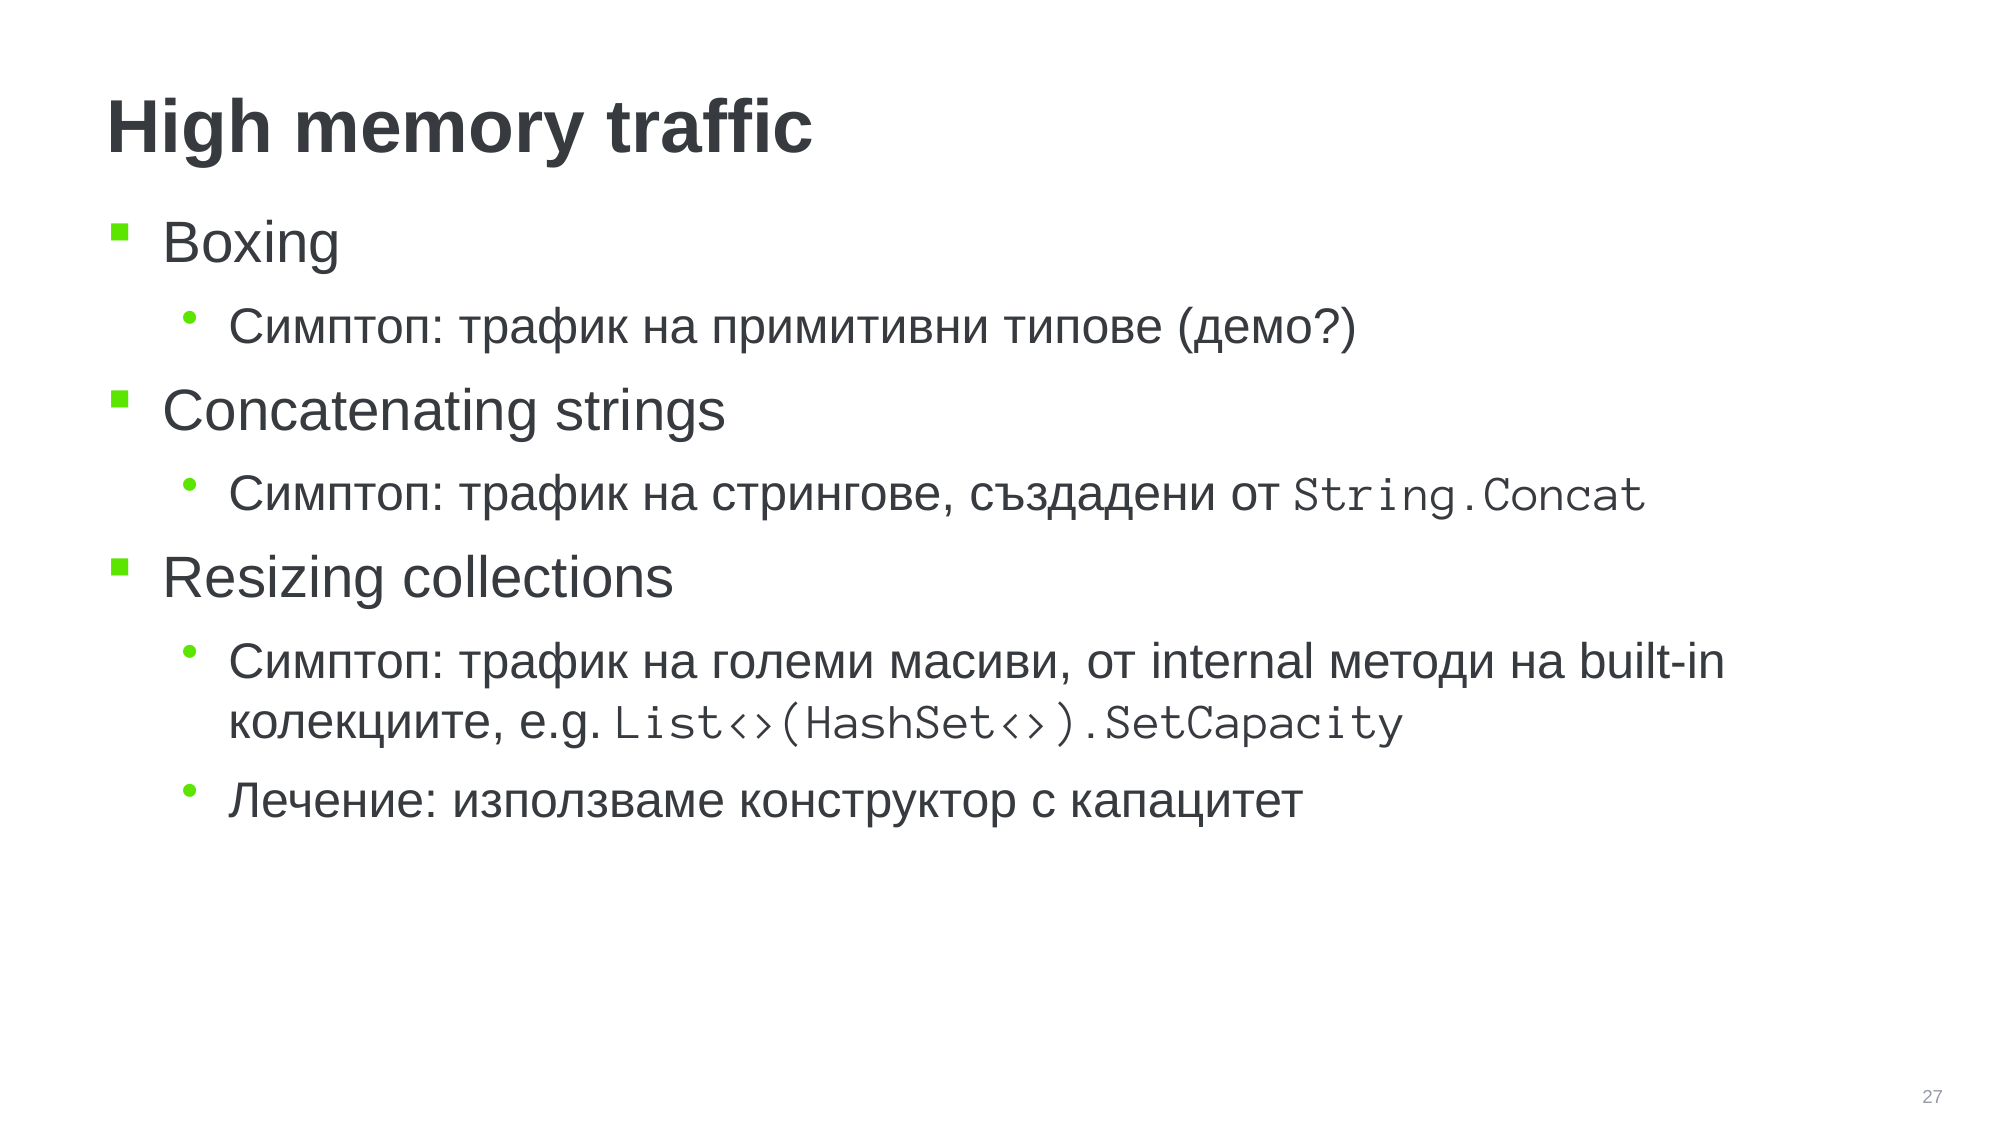

# High memory traffic
Boxing
Симптоп: трафик на примитивни типове (демо?)
Concatenating strings
Симптоп: трафик на стрингове, създадени от String.Concat
Resizing collections
Симптоп: трафик на големи масиви, от internal методи на built-in колекциите, e.g. List<>(HashSet<>).SetCapacity
Лечение: използваме конструктор с капацитет